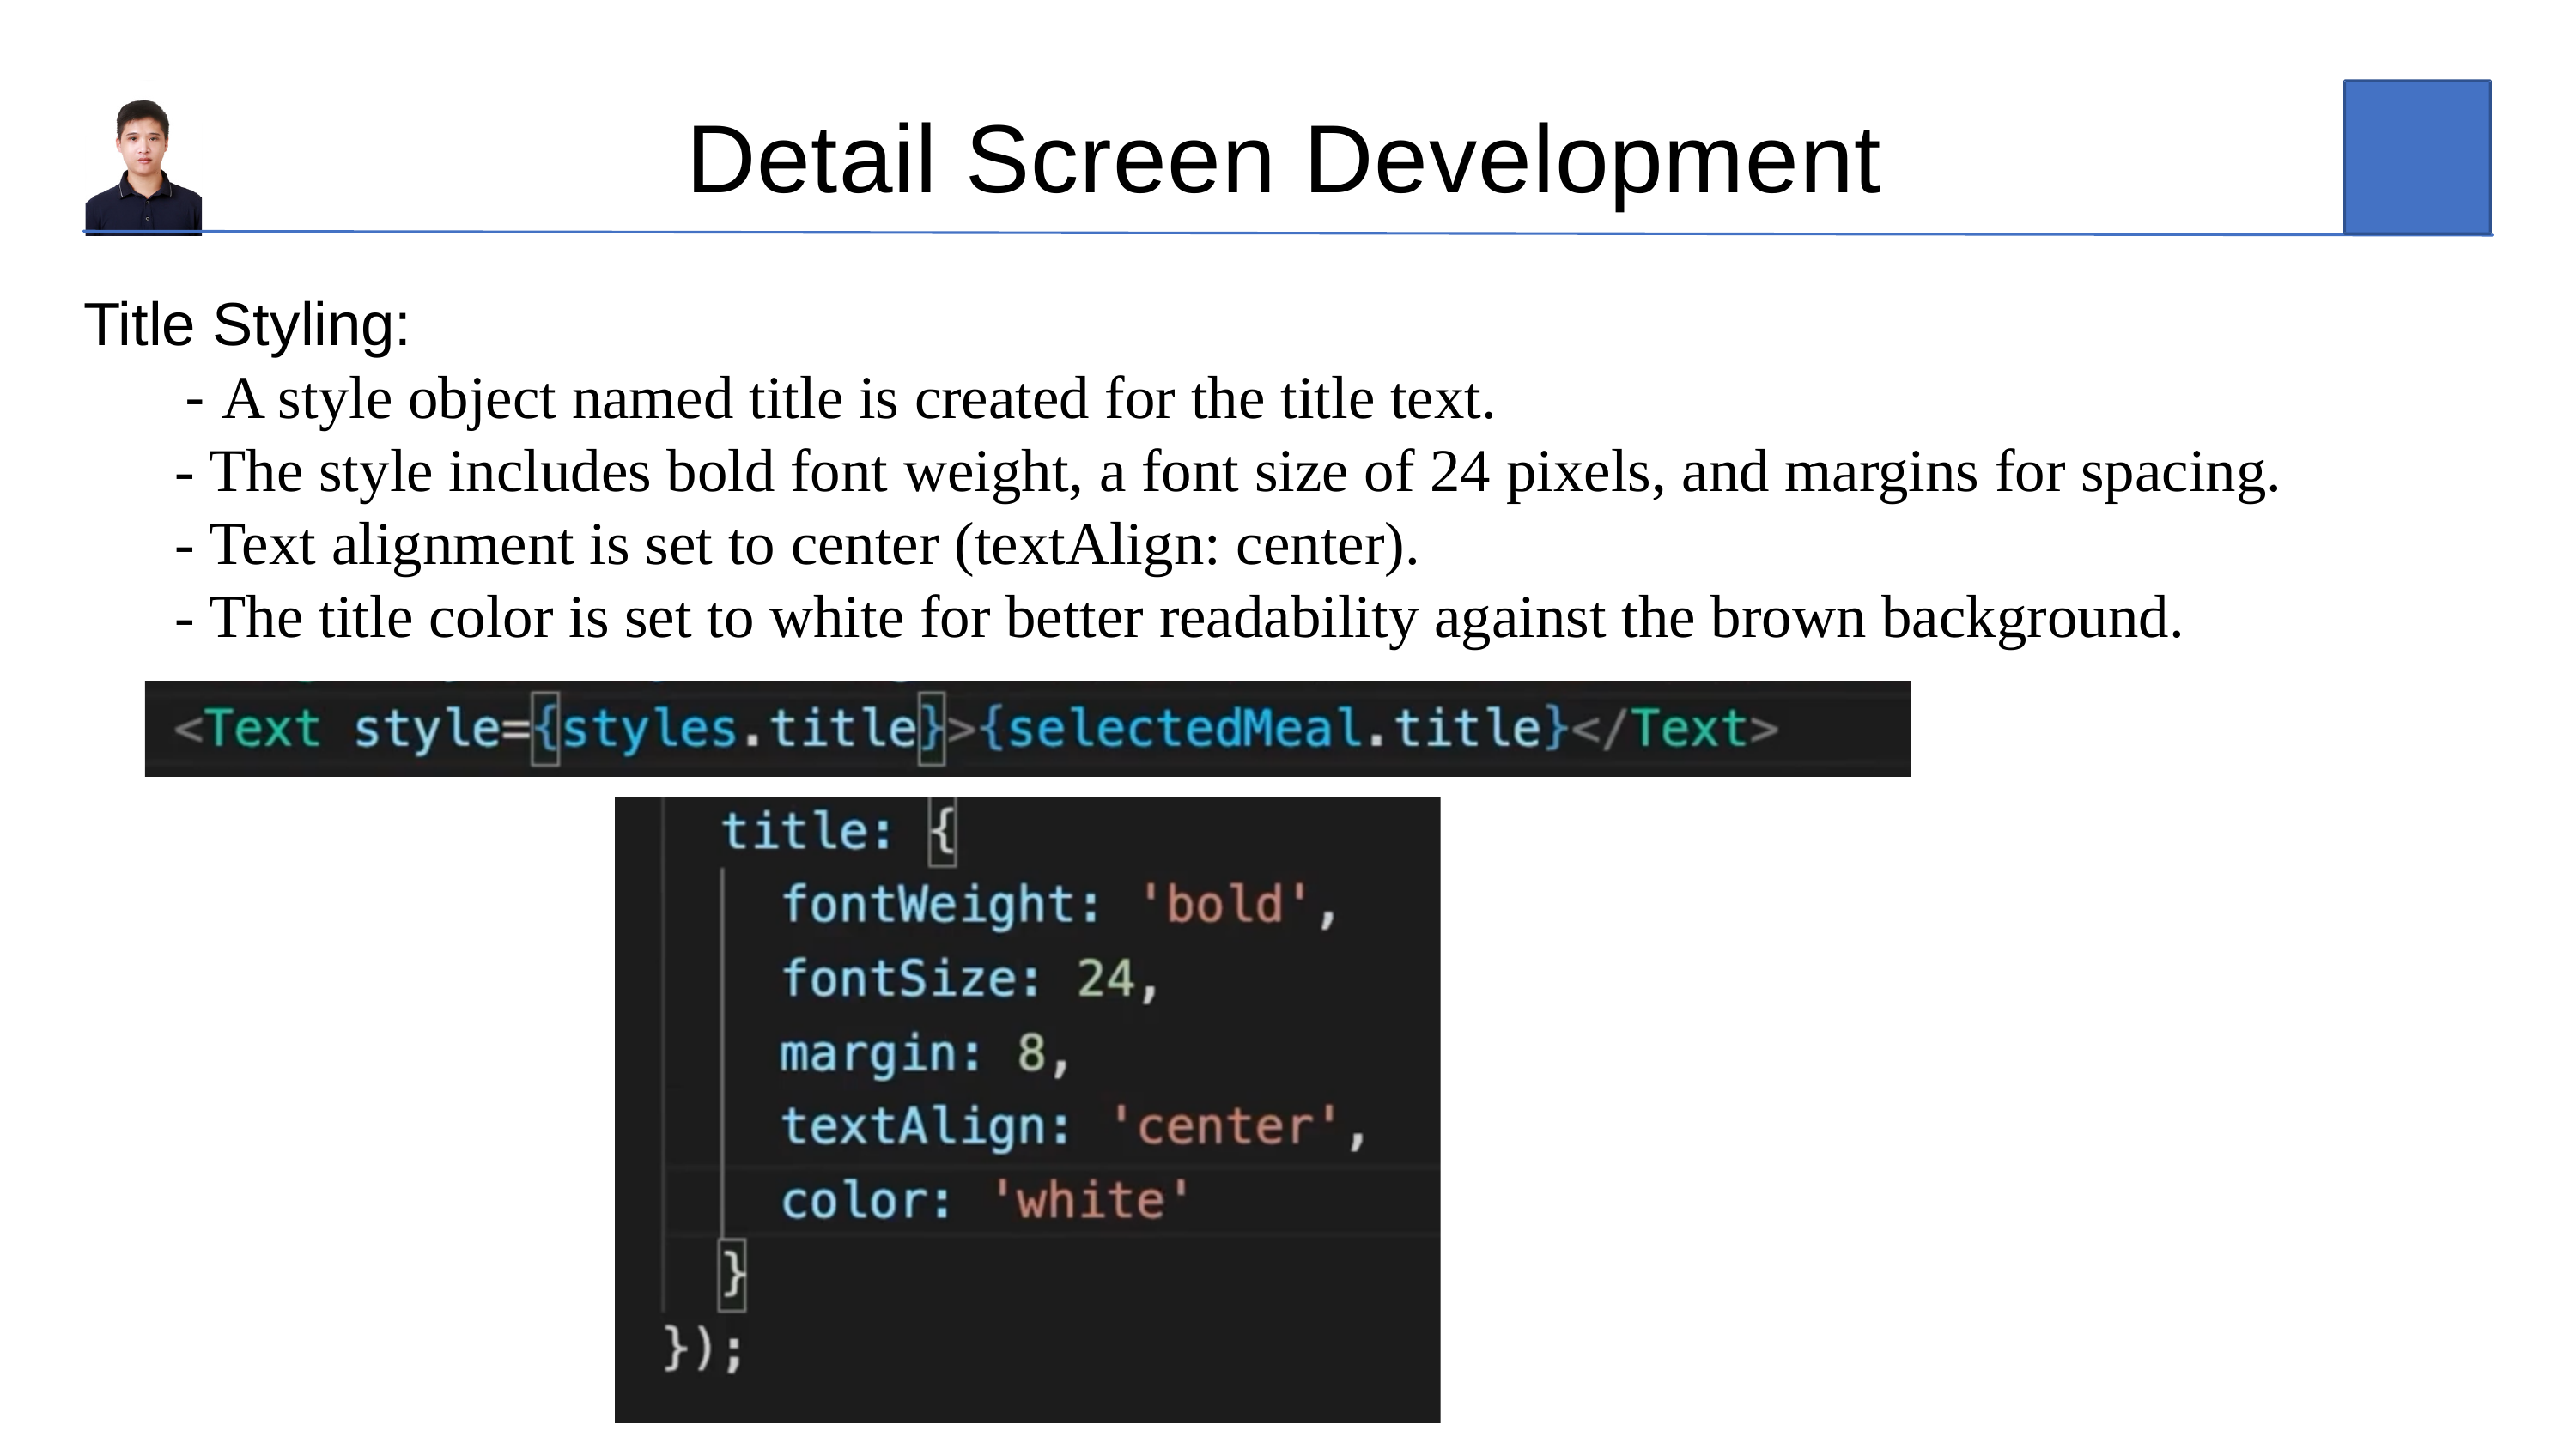

Detail Screen Development

Title Styling:
      - A style object named title is created for the title text.
      - The style includes bold font weight, a font size of 24 pixels, and margins for spacing.
      - Text alignment is set to center (textAlign: center).
      - The title color is set to white for better readability against the brown background.